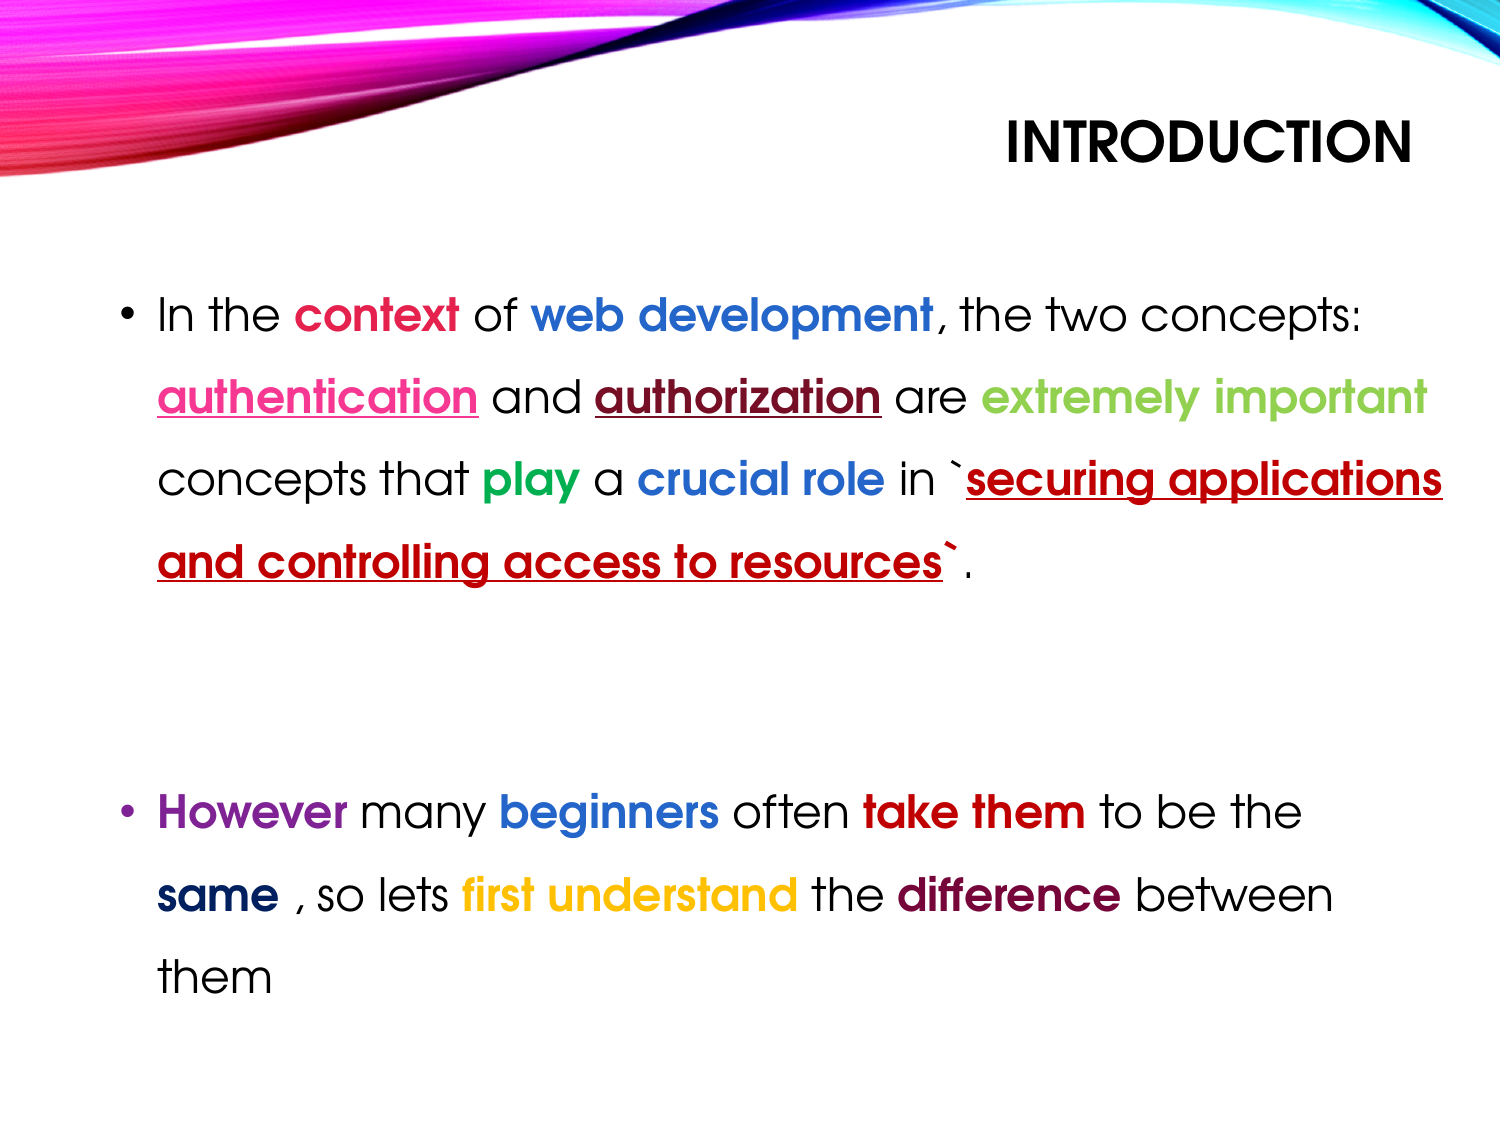

# introduction
In the context of web development, the two concepts: authentication and authorization are extremely important concepts that play a crucial role in `securing applications and controlling access to resources`.

However many beginners often take them to be the same , so lets first understand the difference between them